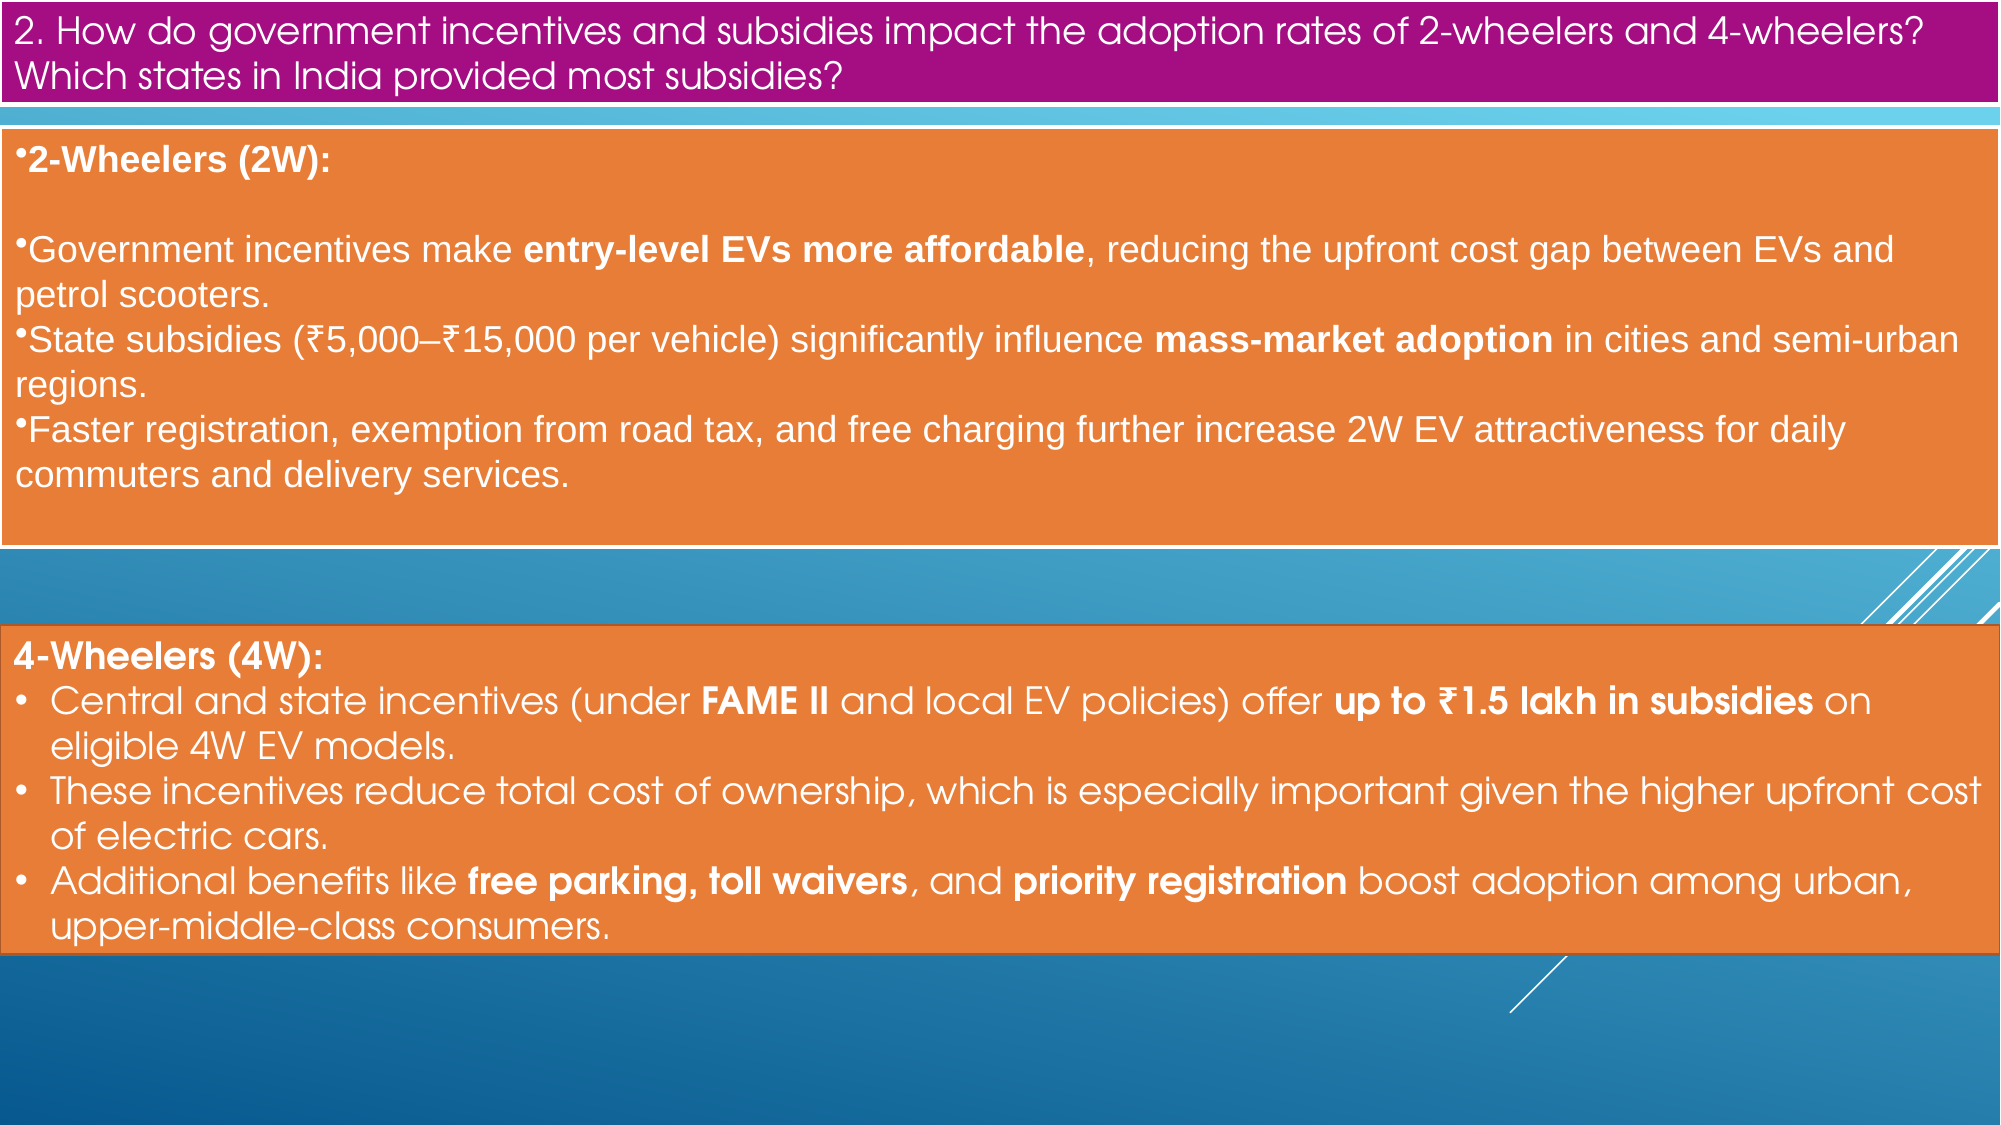

2. How do government incentives and subsidies impact the adoption rates of 2-wheelers and 4-wheelers? Which states in India provided most subsidies?
2-Wheelers (2W):

Government incentives make entry-level EVs more affordable, reducing the upfront cost gap between EVs and petrol scooters.
State subsidies (₹5,000–₹15,000 per vehicle) significantly influence mass-market adoption in cities and semi-urban regions.
Faster registration, exemption from road tax, and free charging further increase 2W EV attractiveness for daily commuters and delivery services.

4-Wheelers (4W):
Central and state incentives (under FAME II and local EV policies) offer up to ₹1.5 lakh in subsidies on eligible 4W EV models.
These incentives reduce total cost of ownership, which is especially important given the higher upfront cost of electric cars.
Additional benefits like free parking, toll waivers, and priority registration boost adoption among urban, upper-middle-class consumers.